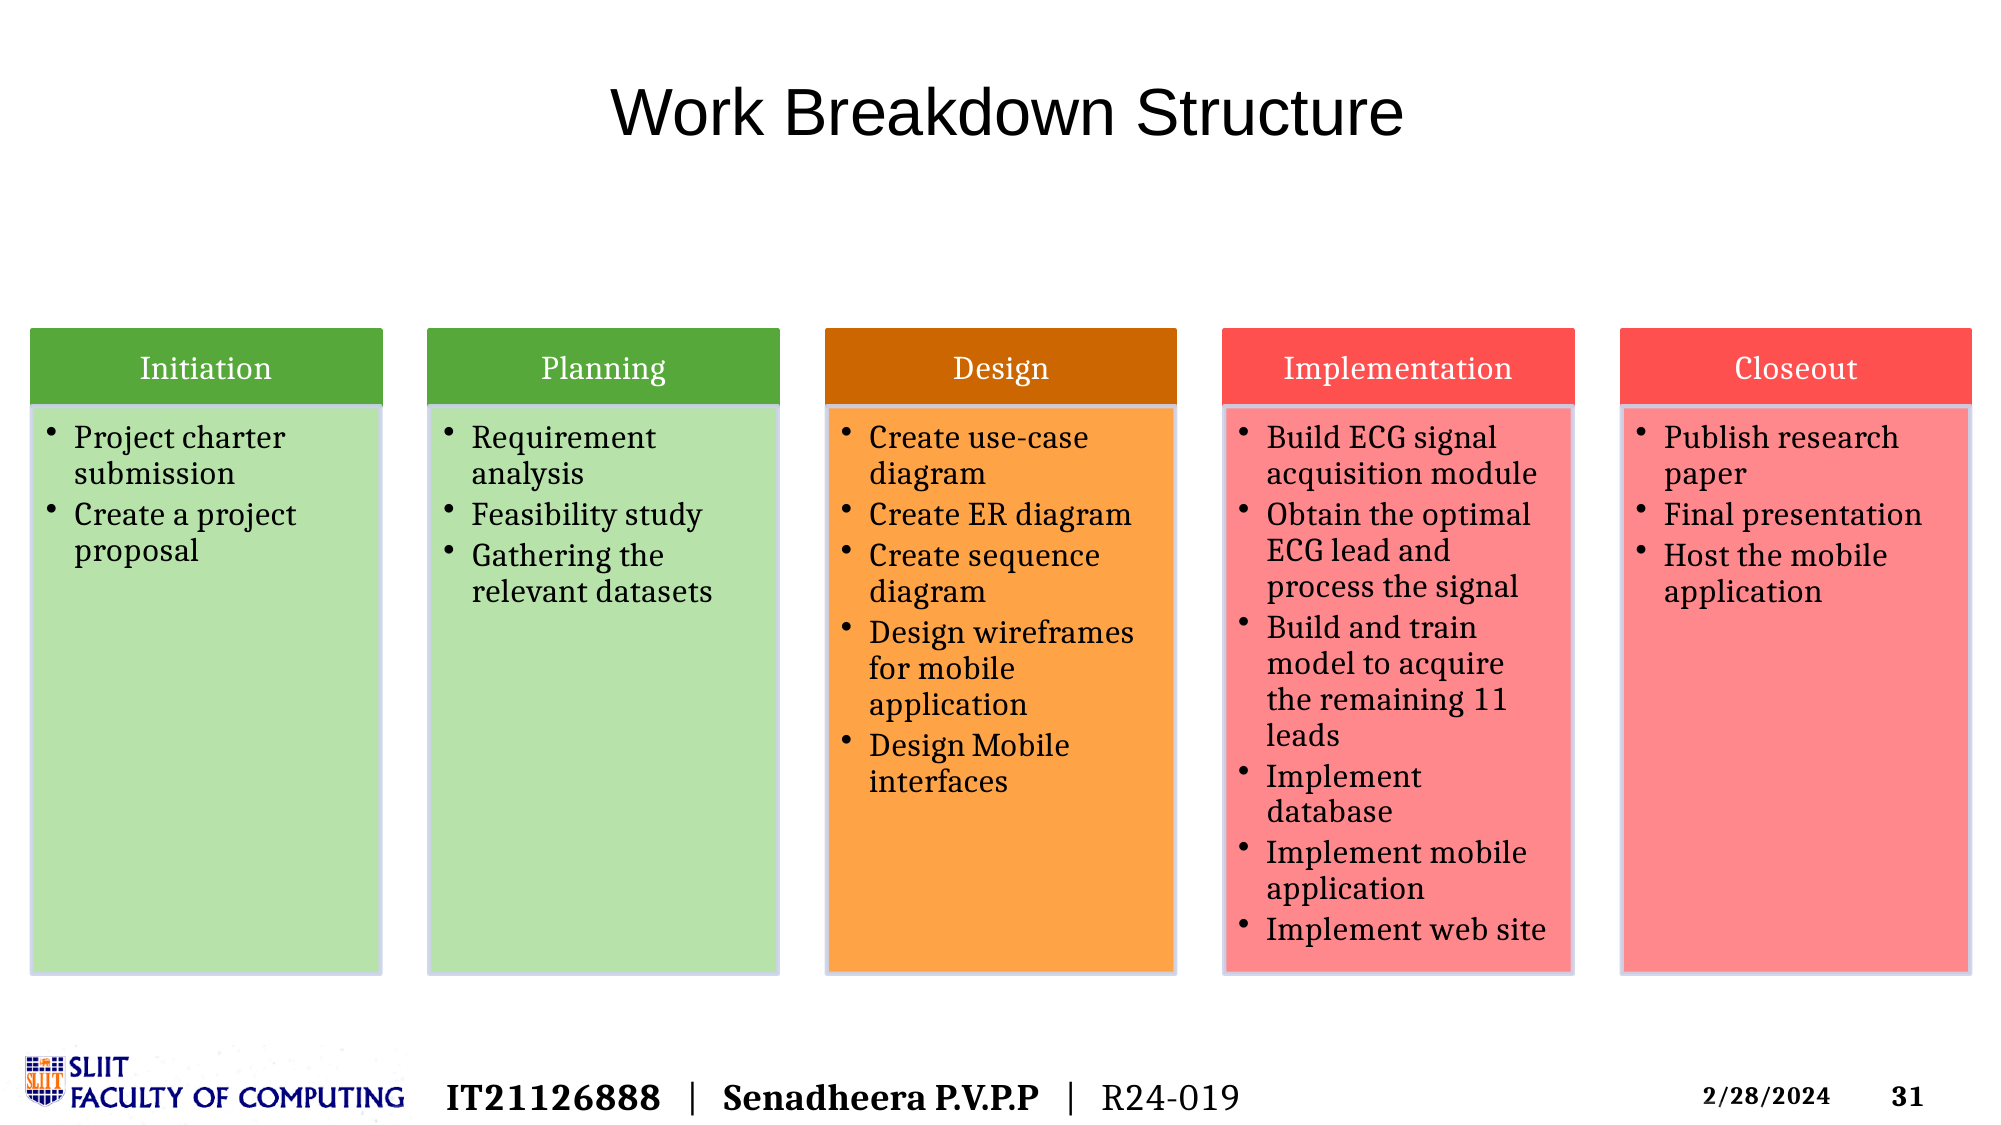

# Work Breakdown Structure
Initiation
Project charter submission
Create a project proposal
Planning
Requirement analysis
Feasibility study
Gathering the relevant datasets
Design
Create use-case diagram
Create ER diagram
Create sequence diagram
Design wireframes for mobile application
Design Mobile interfaces
Implementation
Build ECG signal acquisition module
Obtain the optimal ECG lead and process the signal
Build and train model to acquire the remaining 11 leads
Implement database
Implement mobile application
Implement web site
Closeout
Publish research paper
Final presentation
Host the mobile application
IT21126888   |   Senadheera P.V.P.P   |   R24-019